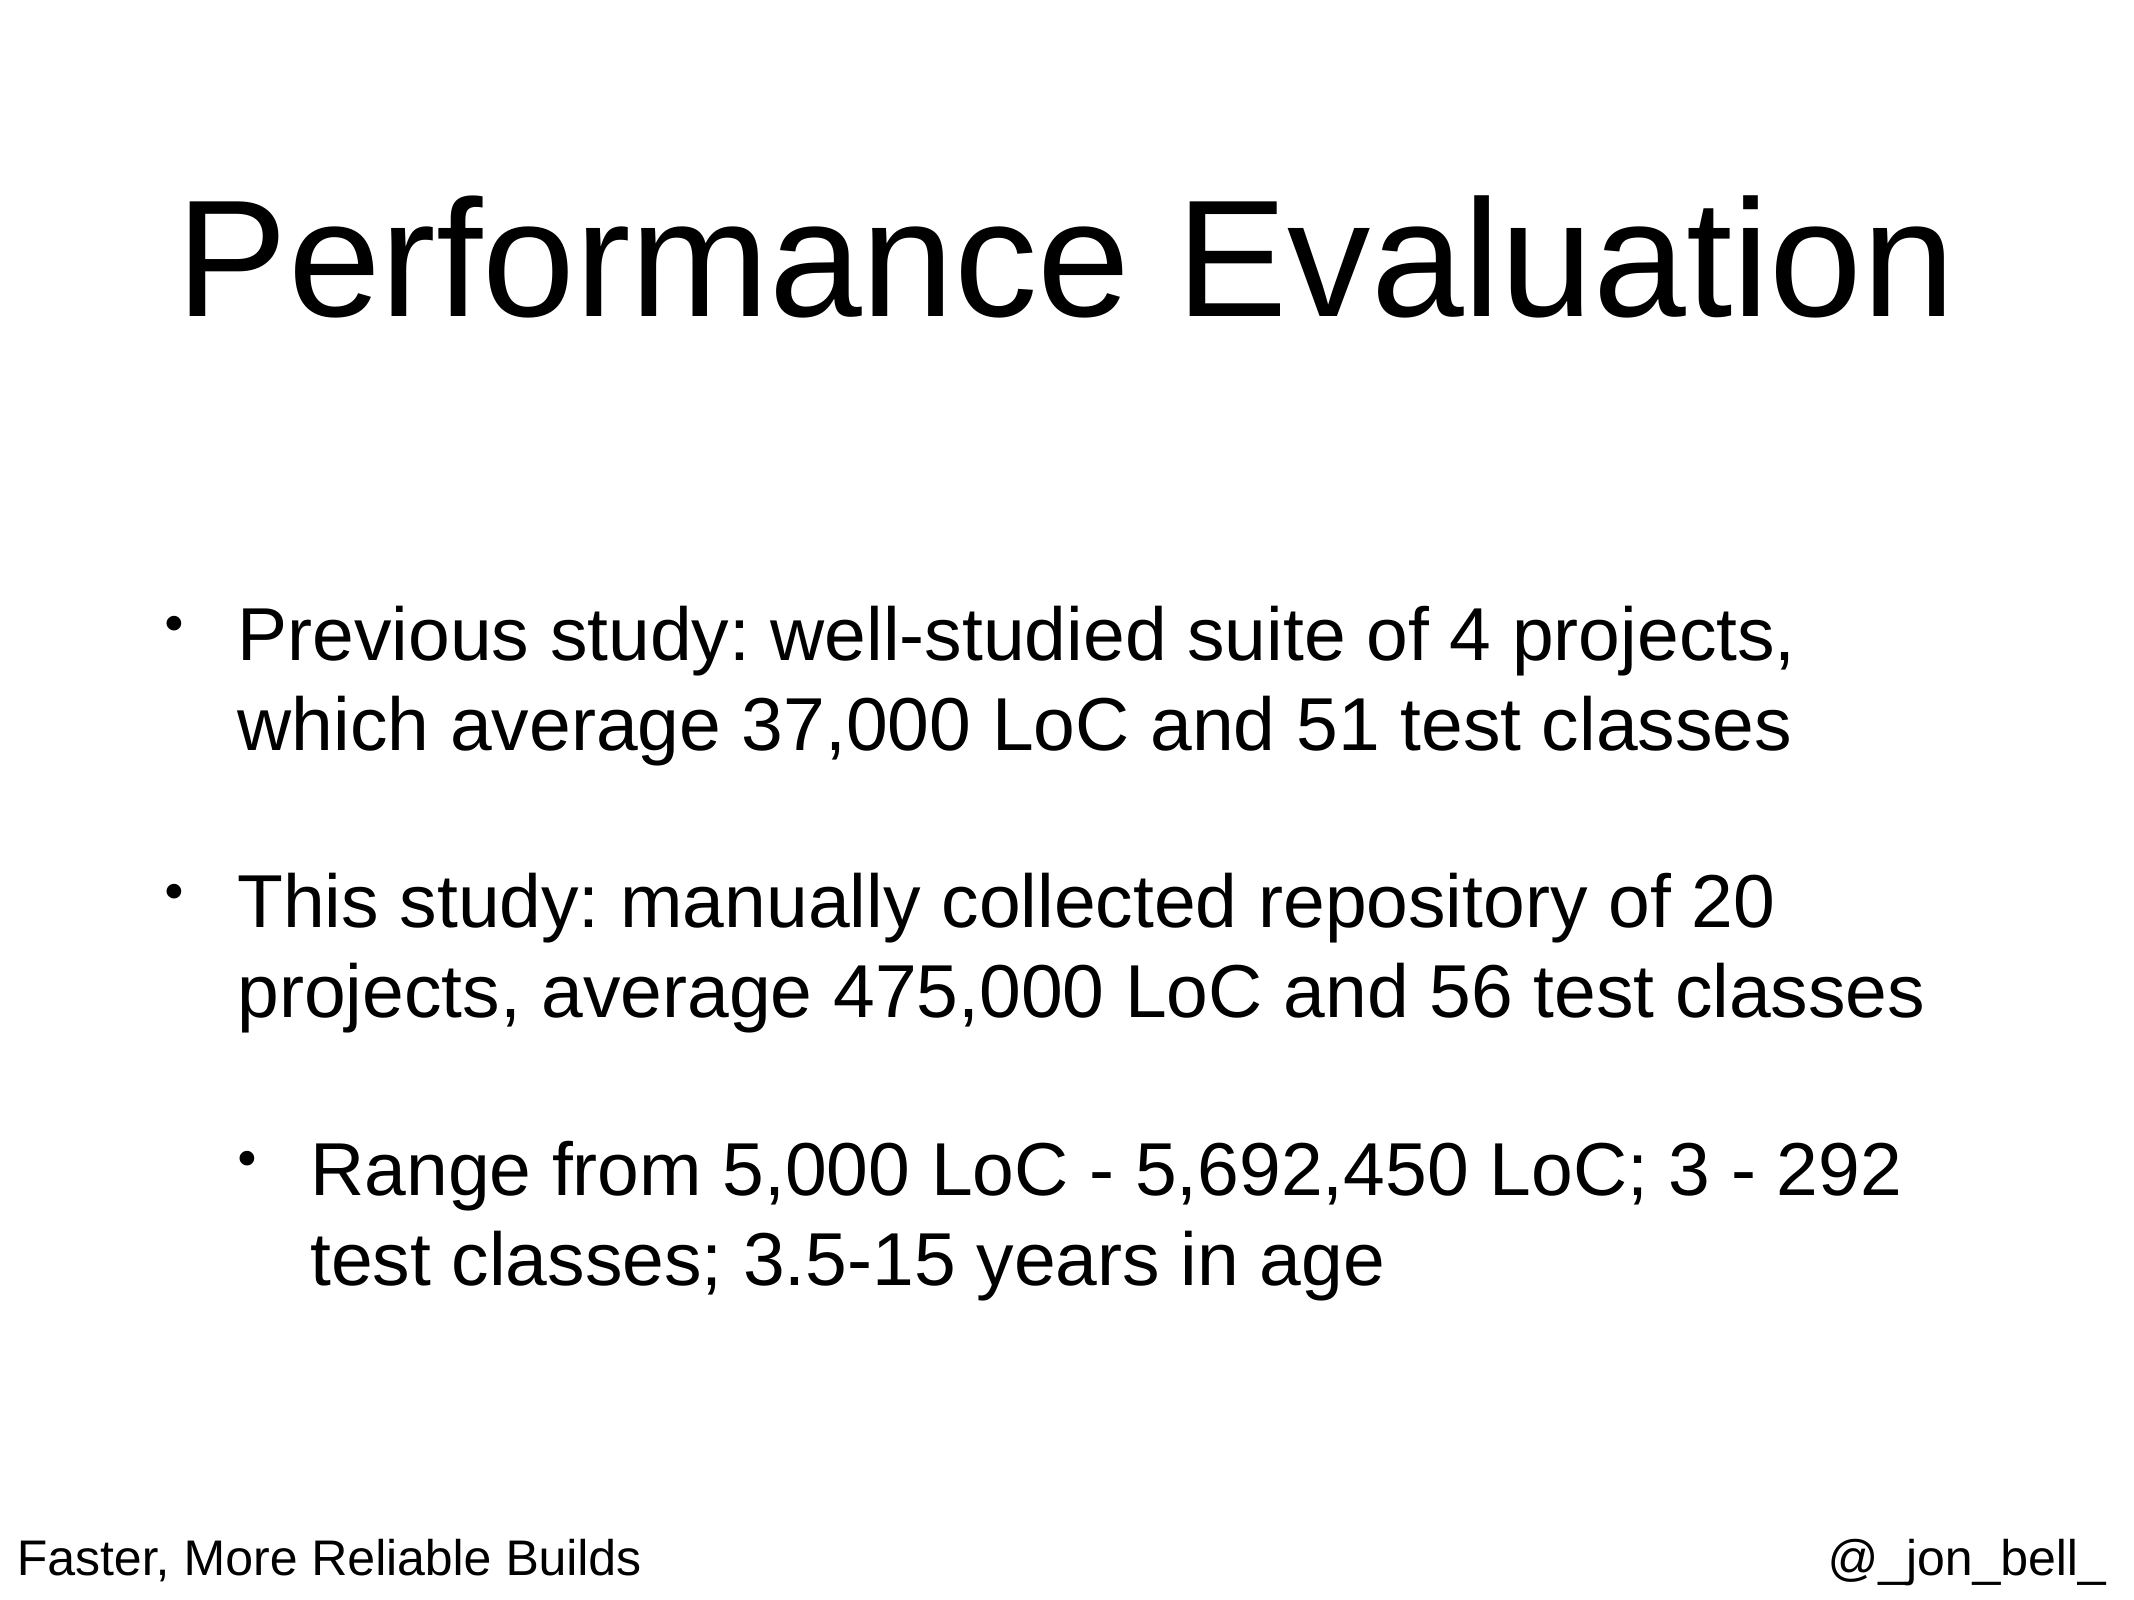

# Performance Evaluation
Previous study: well-studied suite of 4 projects, which average 37,000 LoC and 51 test classes
This study: manually collected repository of 20 projects, average 475,000 LoC and 56 test classes
Range from 5,000 LoC - 5,692,450 LoC; 3 - 292 test classes; 3.5-15 years in age